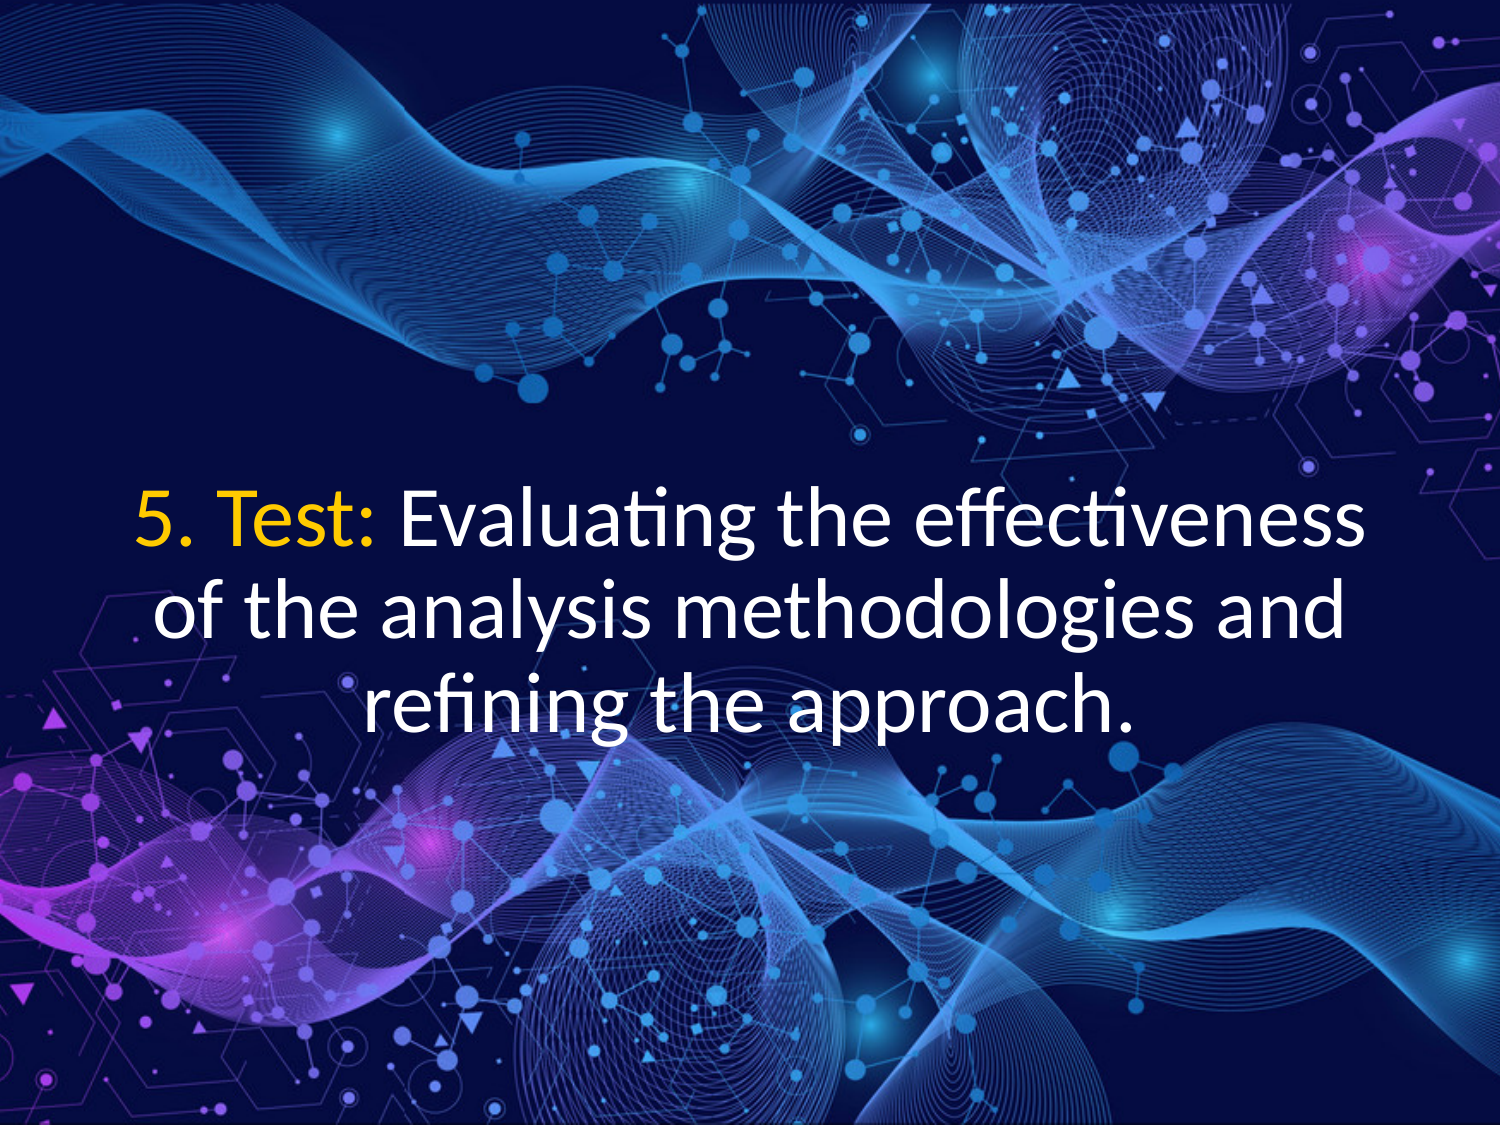

# 5. Test: Evaluating the effectiveness of the analysis methodologies and refining the approach.